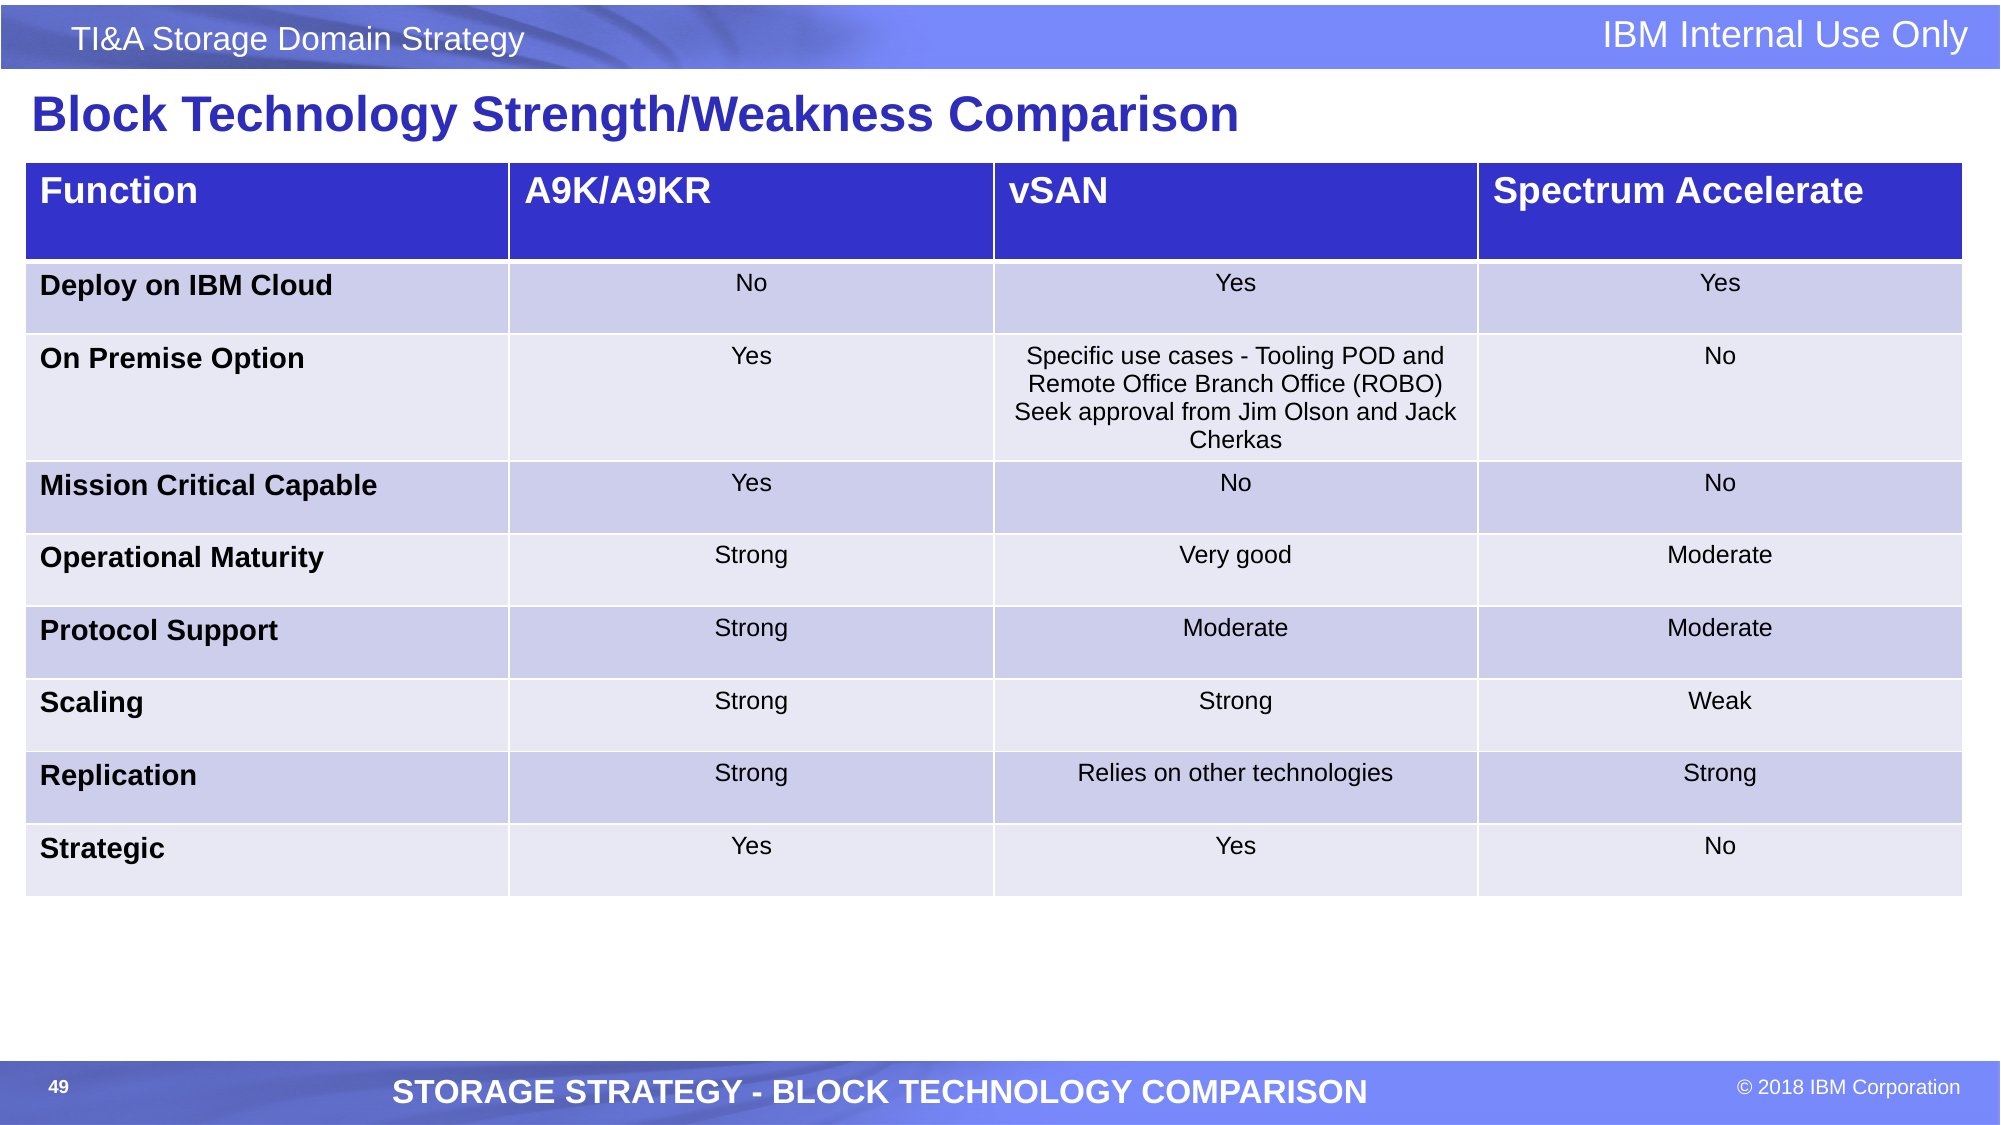

# Block Technology Strength/Weakness Comparison
| Function | A9K/A9KR | vSAN | Spectrum Accelerate |
| --- | --- | --- | --- |
| Deploy on IBM Cloud | No | Yes | Yes |
| On Premise Option | Yes | Specific use cases - Tooling POD and Remote Office Branch Office (ROBO) Seek approval from Jim Olson and Jack Cherkas | No |
| Mission Critical Capable | Yes | No | No |
| Operational Maturity | Strong | Very good | Moderate |
| Protocol Support | Strong | Moderate | Moderate |
| Scaling | Strong | Strong | Weak |
| Replication | Strong | Relies on other technologies | Strong |
| Strategic | Yes | Yes | No |
Storage Strategy - block technology comparison